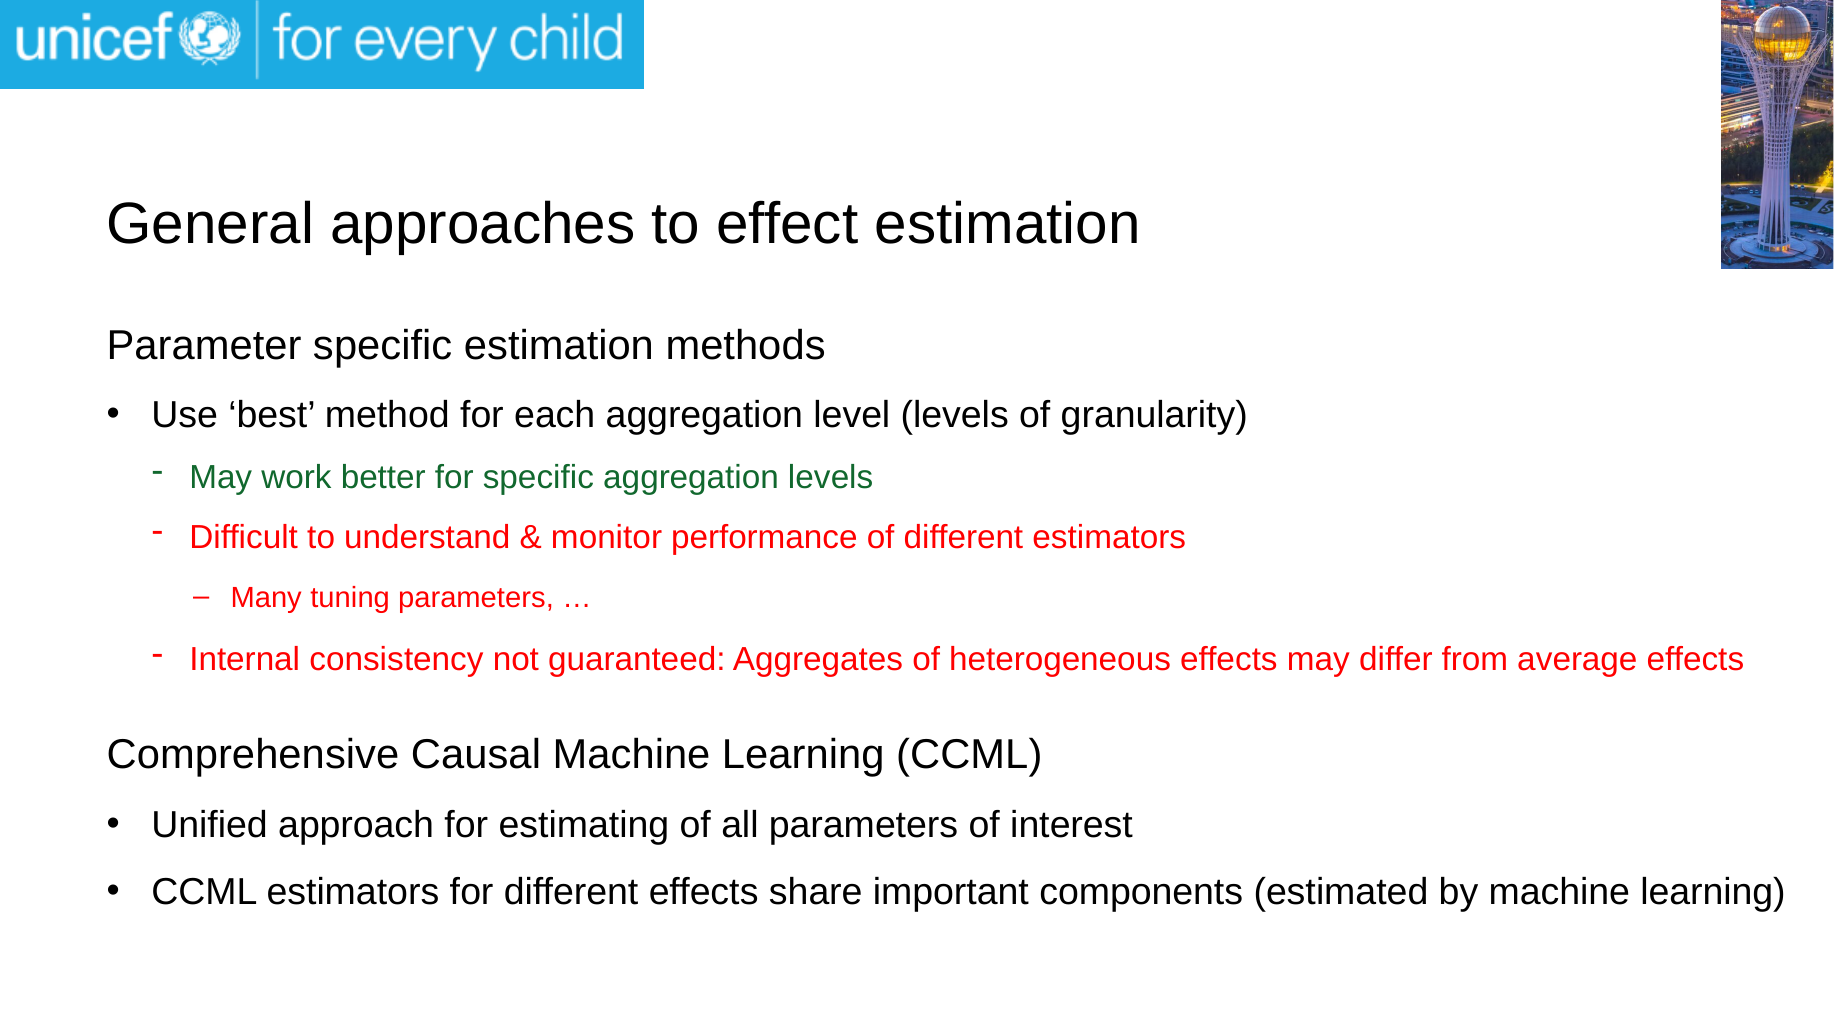

# General approaches to effect estimation
Parameter specific estimation methods
Use ‘best’ method for each aggregation level (levels of granularity)
May work better for specific aggregation levels
Difficult to understand & monitor performance of different estimators
Many tuning parameters, …
Internal consistency not guaranteed: Aggregates of heterogeneous effects may differ from average effects
Comprehensive Causal Machine Learning (CCML)
Unified approach for estimating of all parameters of interest
CCML estimators for different effects share important components (estimated by machine learning)